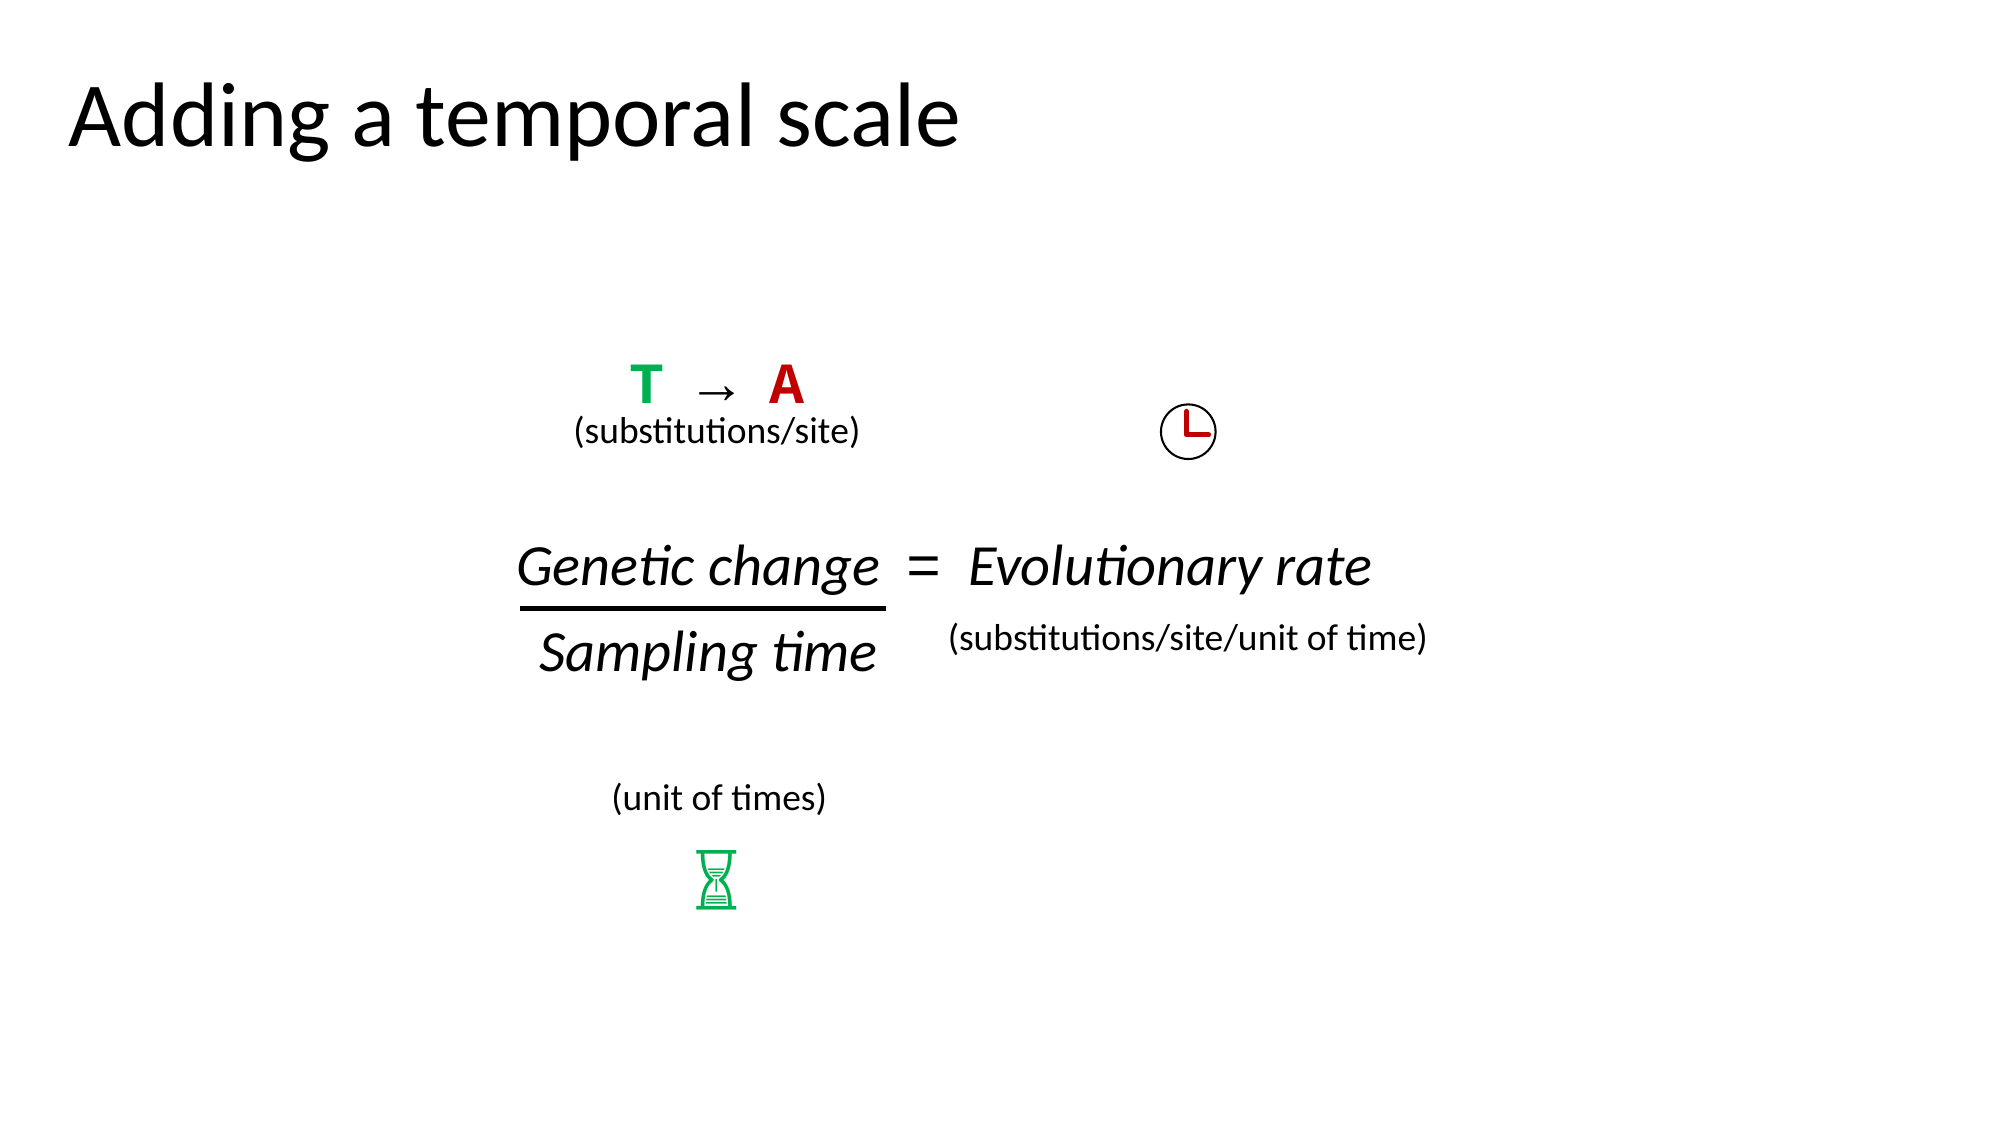

# Adding a temporal scale
T → A
(substitutions/site)

Genetic change  =  Evolutionary rate
Sampling time
 (substitutions/site/unit of time)
(unit of times)
⏳